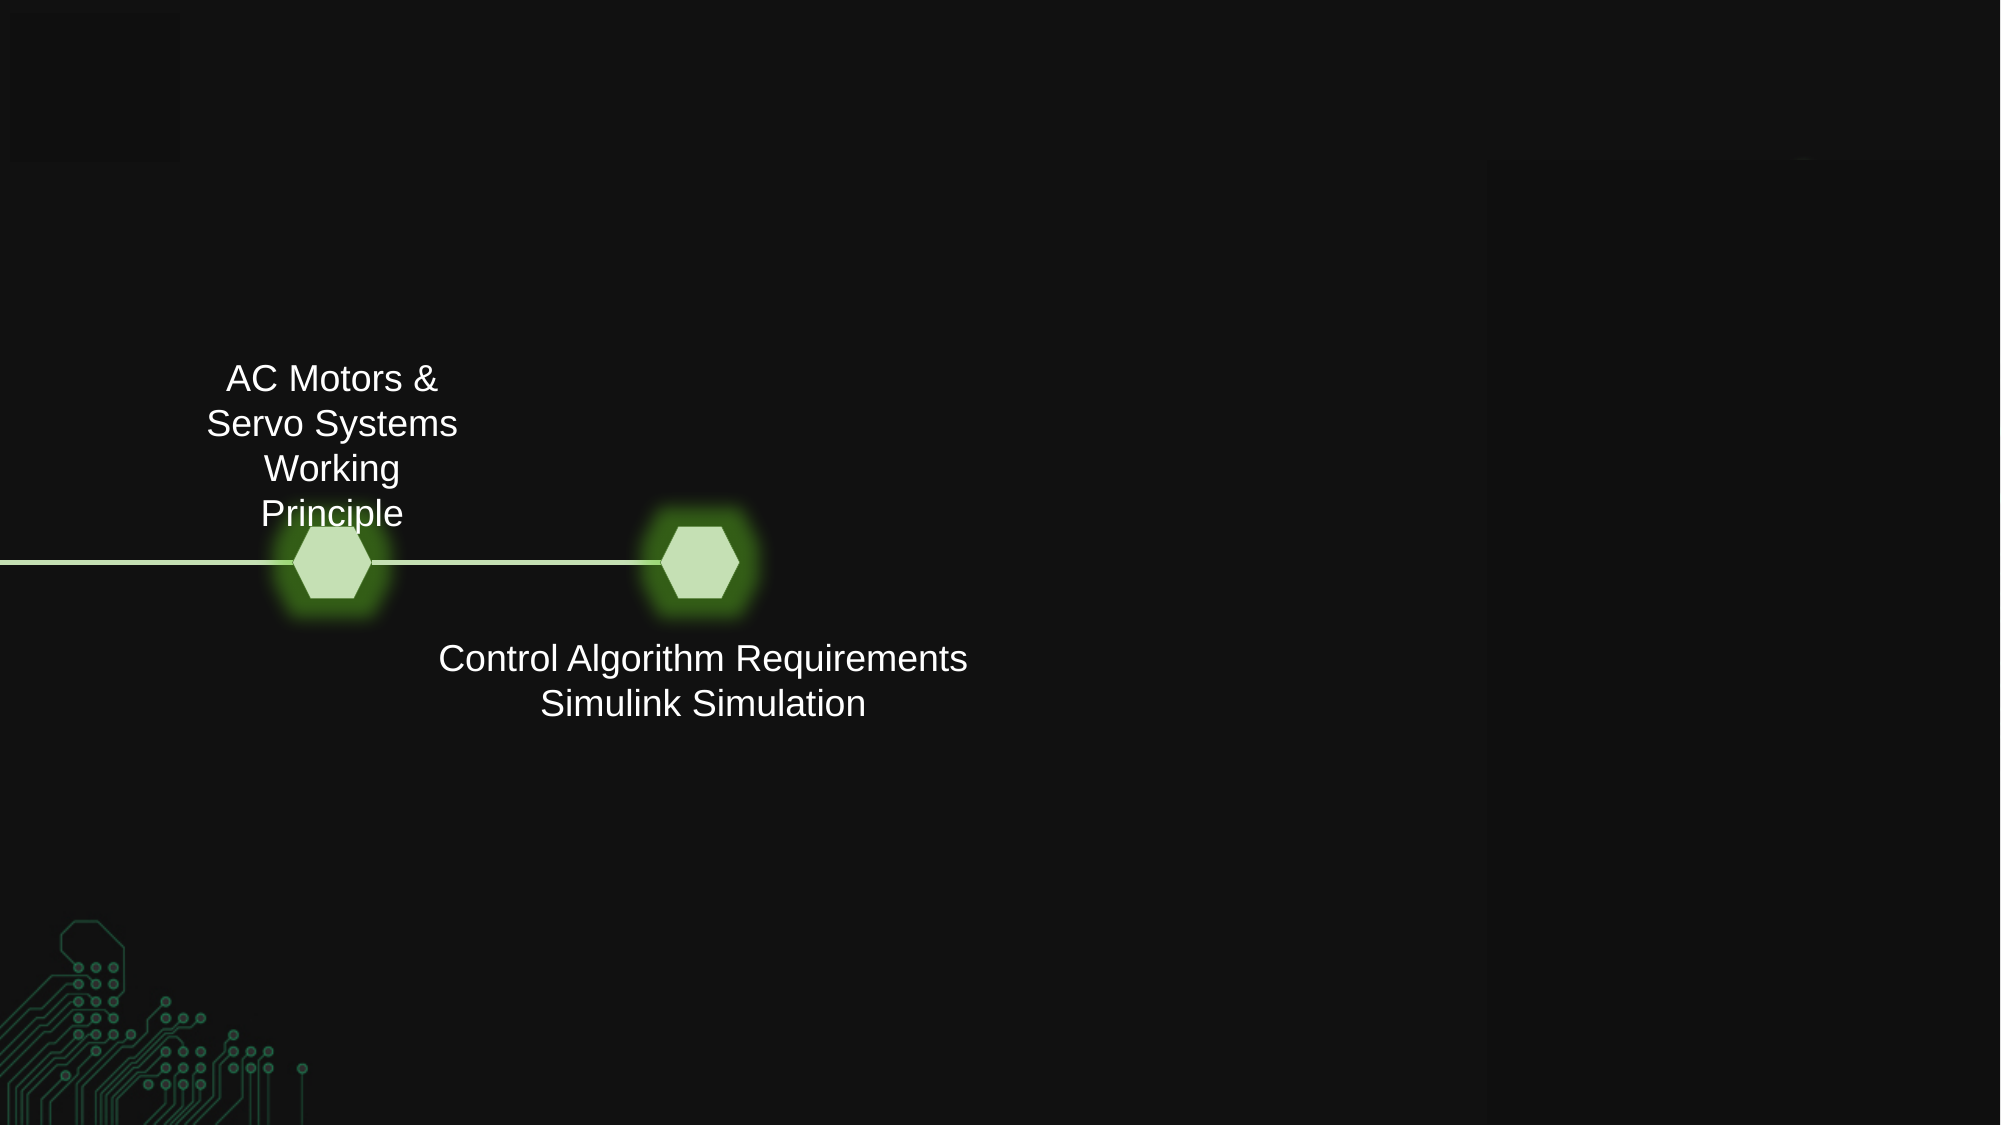

AC Motors &
Servo Systems
Working Principle

Control Algorithm Requirements
Simulink Simulation